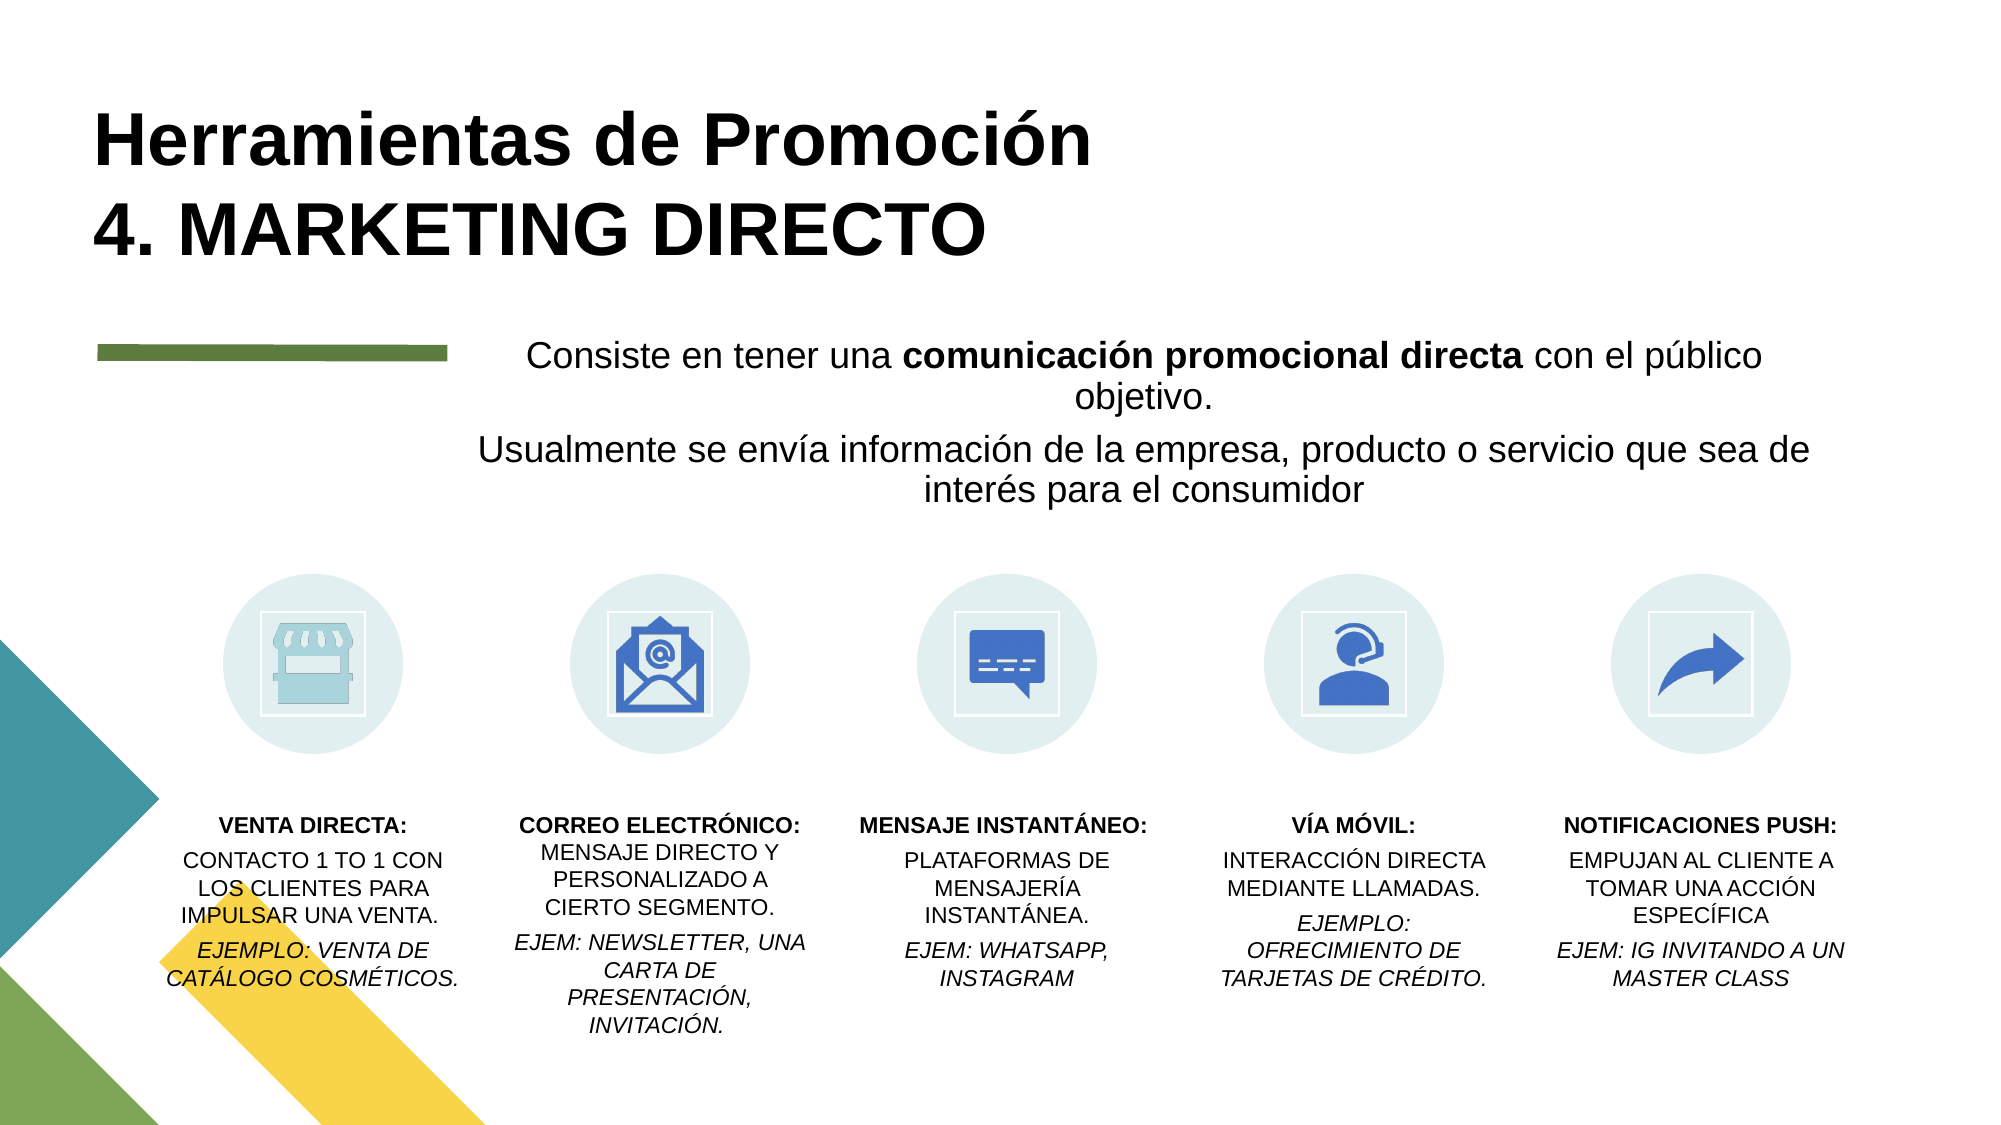

Herramientas de Promoción
4. MARKETING DIRECTO
| Categoría | Formato | ¿Es digital? | ¿Hay personalización? | ¿Requiere acción directa? | Ejemplo en Perú |
| --- | --- | --- | --- | --- | --- |
| 📬 Correo directo | Carta o folleto físico | No | Sí | Sí | Catálogo de Yanbal entregado a clientas |
| 📧 Email marketing | Correo electrónico | ✅ Sí | Sí (nombre, intereses) | Sí | Email de Promart con ofertas para tu categoría |
| 📱 Mensajería directa | SMS / WhatsApp | ✅ Sí | Sí (nombre, historial) | Sí | WhatsApp de Platanitos con código exclusivo |
| 📞 Telemarketing | Llamada personalizada | No (teléfono clásico) | Sí | Sí | Claro te llama por una oferta con tus datos |
| 🧍‍♀️ Venta directa | Persona a persona | No | Sí | Sí | Asesora de Avon que visita a sus clientas |
| 💻 Marketing digital directo interactivo | Anuncios con CTA, landing pages, automatización | ✅ Sí | Sí (cookies, interés) | Sí | Facebook Ads de Rimac con formulario personalizado |
Consiste en tener una comunicación promocional directa con el público objetivo.
Usualmente se envía información de la empresa, producto o servicio que sea de interés para el consumidor
| Tipo | Descripción breve | Ejemplo real y concreto |
| --- | --- | --- |
| 1. Correo directo | Envío físico de cartas, catálogos o folletos al domicilio. | Catálogo impreso de Yanbal enviado a clientas registradas. |
| 2. Email marketing | Correos personalizados con promociones o contenidos directos. | Promart envía un email con el asunto “¡Solo hoy 30% off!”. |
| 3. SMS / WhatsApp directo | Mensajes al celular con promociones o códigos. | SMS de Platanitos con un código de descuento exclusivo. |
| 4. Telemarketing | Llamadas salientes con ofertas comerciales personalizadas. | Claro llama para ofrecerte un plan con tu nombre y DNI. |
| 5. Venta directa (persona a persona) | El vendedor contacta al cliente directamente (sin local comercial). | Venta de Natura o Avon por demostración y catálogo. |
Venta directa:
contacto 1 to 1 con los clientes para impulsar una venta.
ejemplo: Venta de catálogo cosméticos.
correo electrónico: mensaje directo y personalizado a cierto segmento.
Ejem: newsletter, una carta de presentación, invitación.
Mensaje instantáneo:
plataformas de mensajería instantánea.
Ejem: whatsapp, Instagram
Vía móvil:
interacción directa mediante llamadas.
Ejemplo: ofrecimiento de tarjetas de crédito.
Notificaciones push:
empujan al cliente a tomar una acción específica
Ejem: IG invitando a un master class